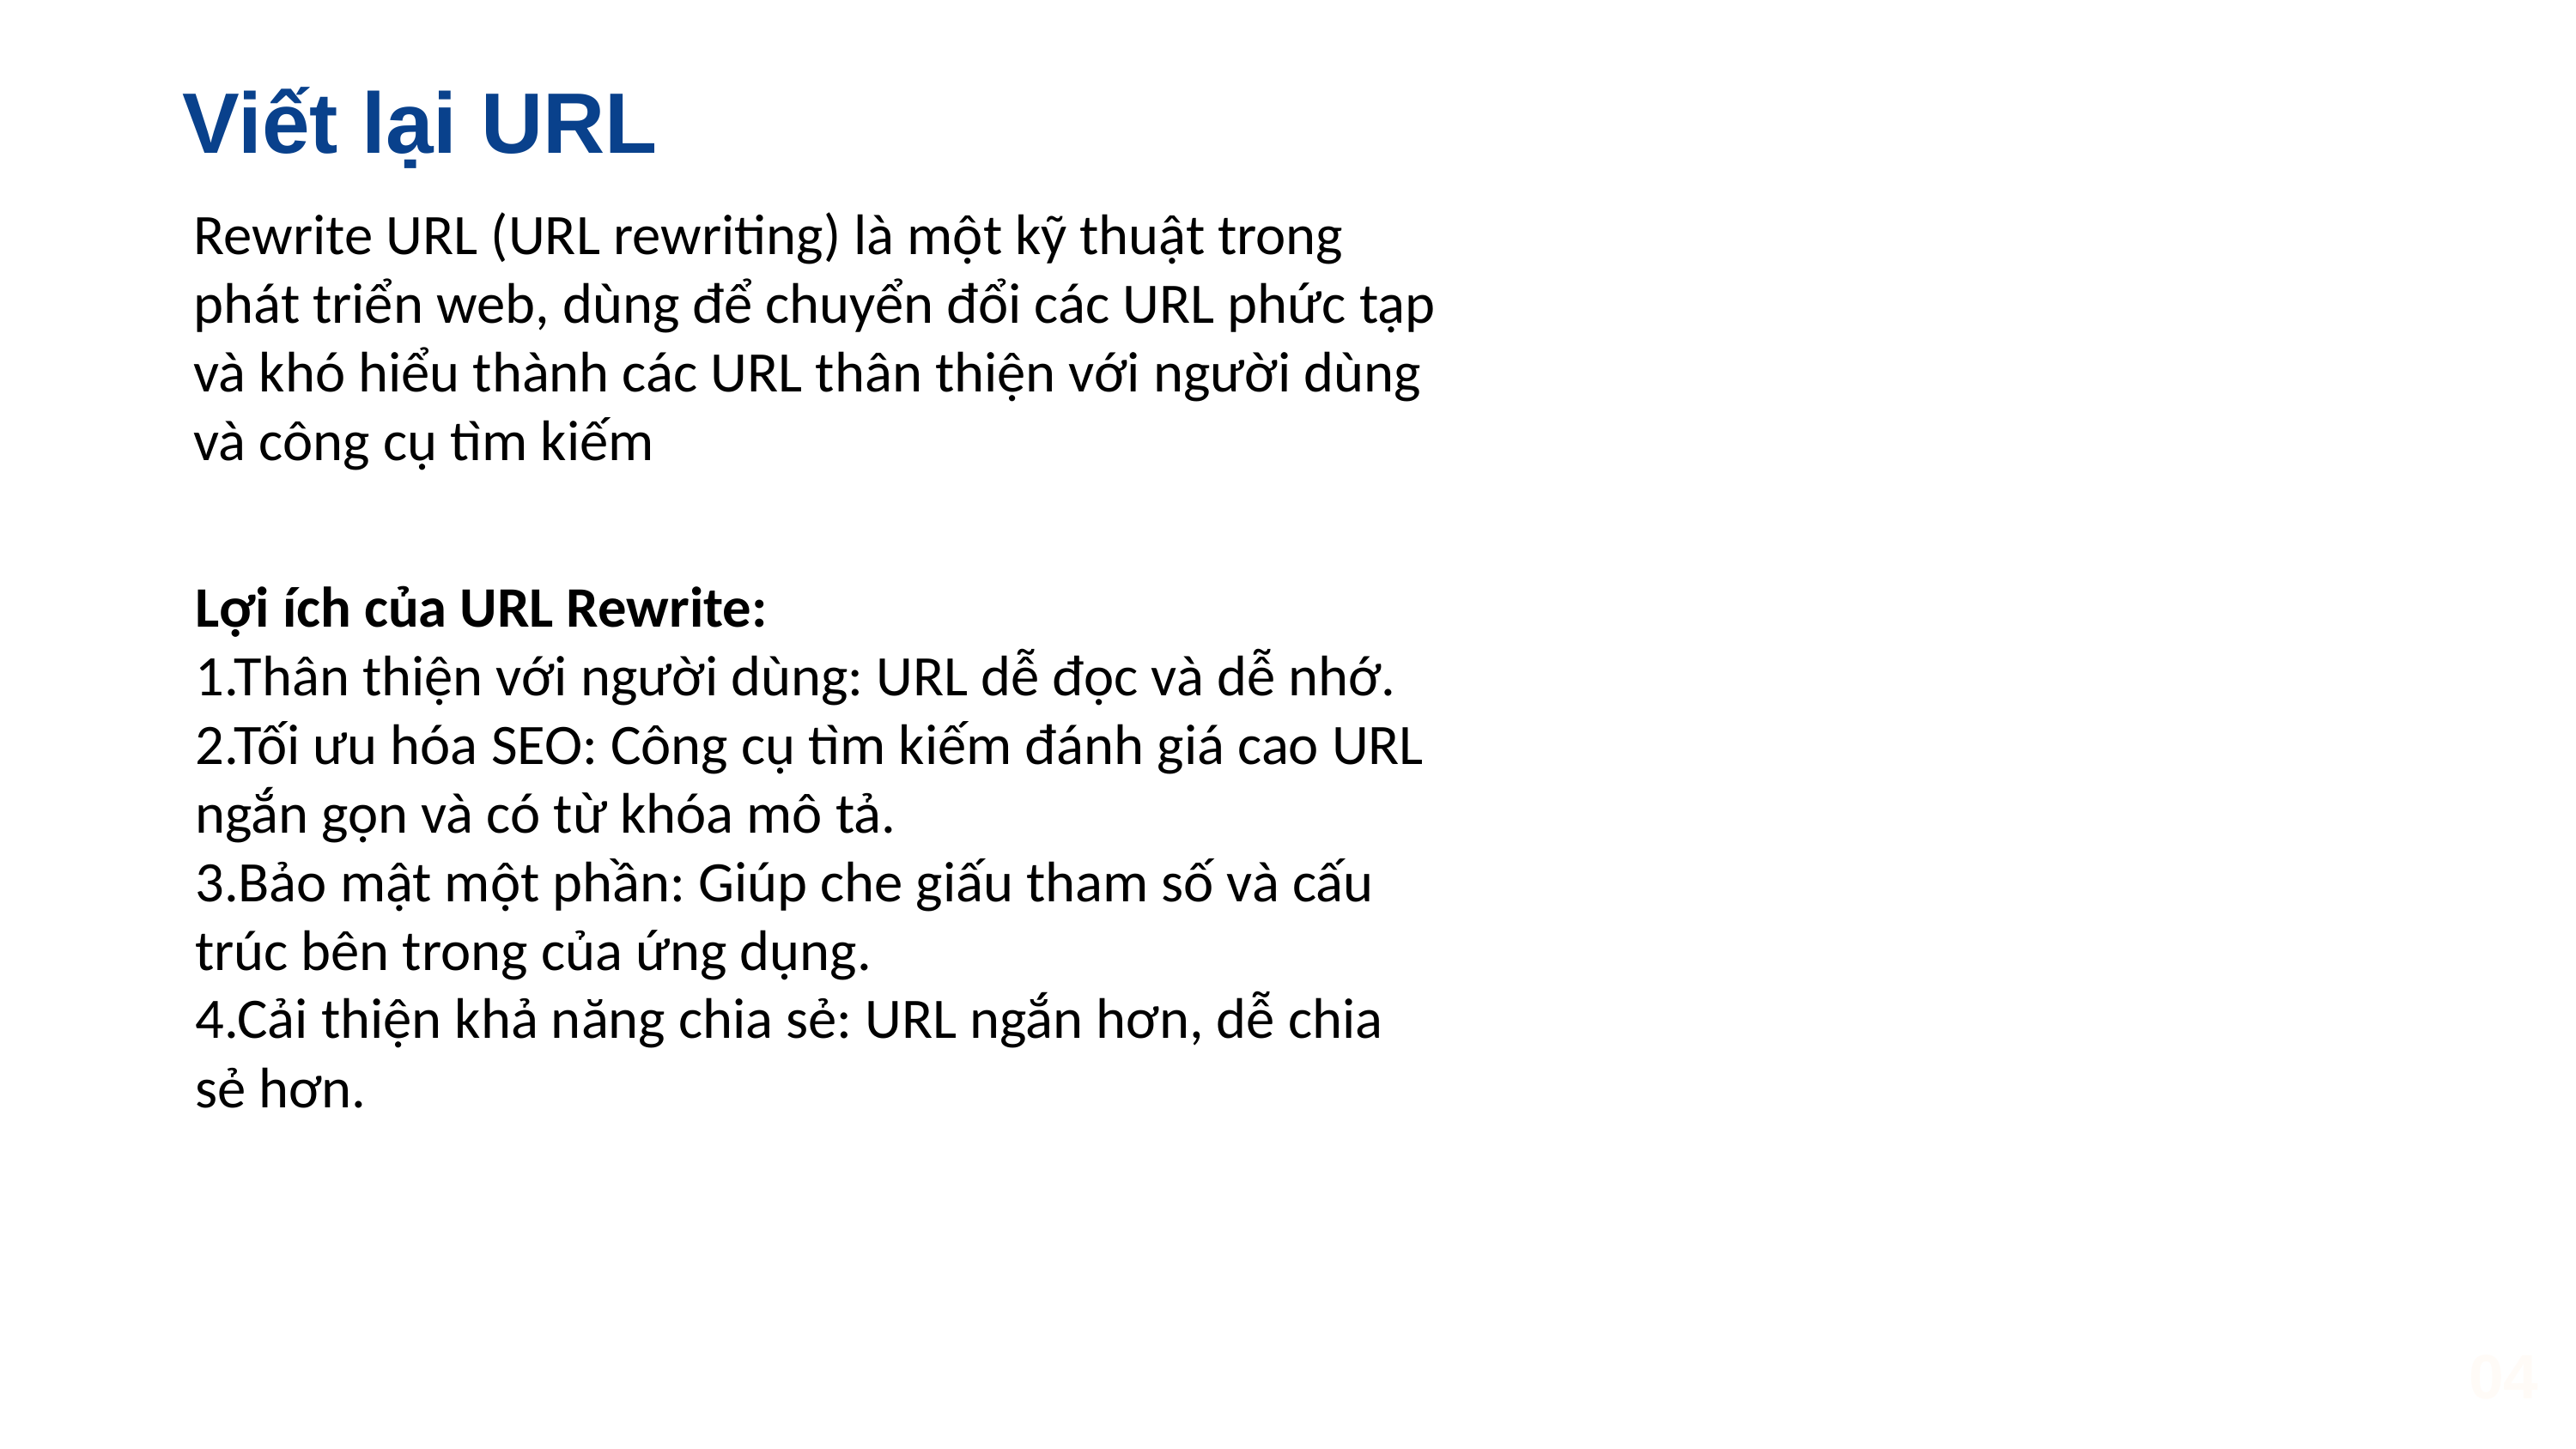

Viết lại URL
Rewrite URL (URL rewriting) là một kỹ thuật trong phát triển web, dùng để chuyển đổi các URL phức tạp và khó hiểu thành các URL thân thiện với người dùng và công cụ tìm kiếm
Lợi ích của URL Rewrite:
1.Thân thiện với người dùng: URL dễ đọc và dễ nhớ.
2.Tối ưu hóa SEO: Công cụ tìm kiếm đánh giá cao URL ngắn gọn và có từ khóa mô tả.
3.Bảo mật một phần: Giúp che giấu tham số và cấu trúc bên trong của ứng dụng.
4.Cải thiện khả năng chia sẻ: URL ngắn hơn, dễ chia sẻ hơn.
04